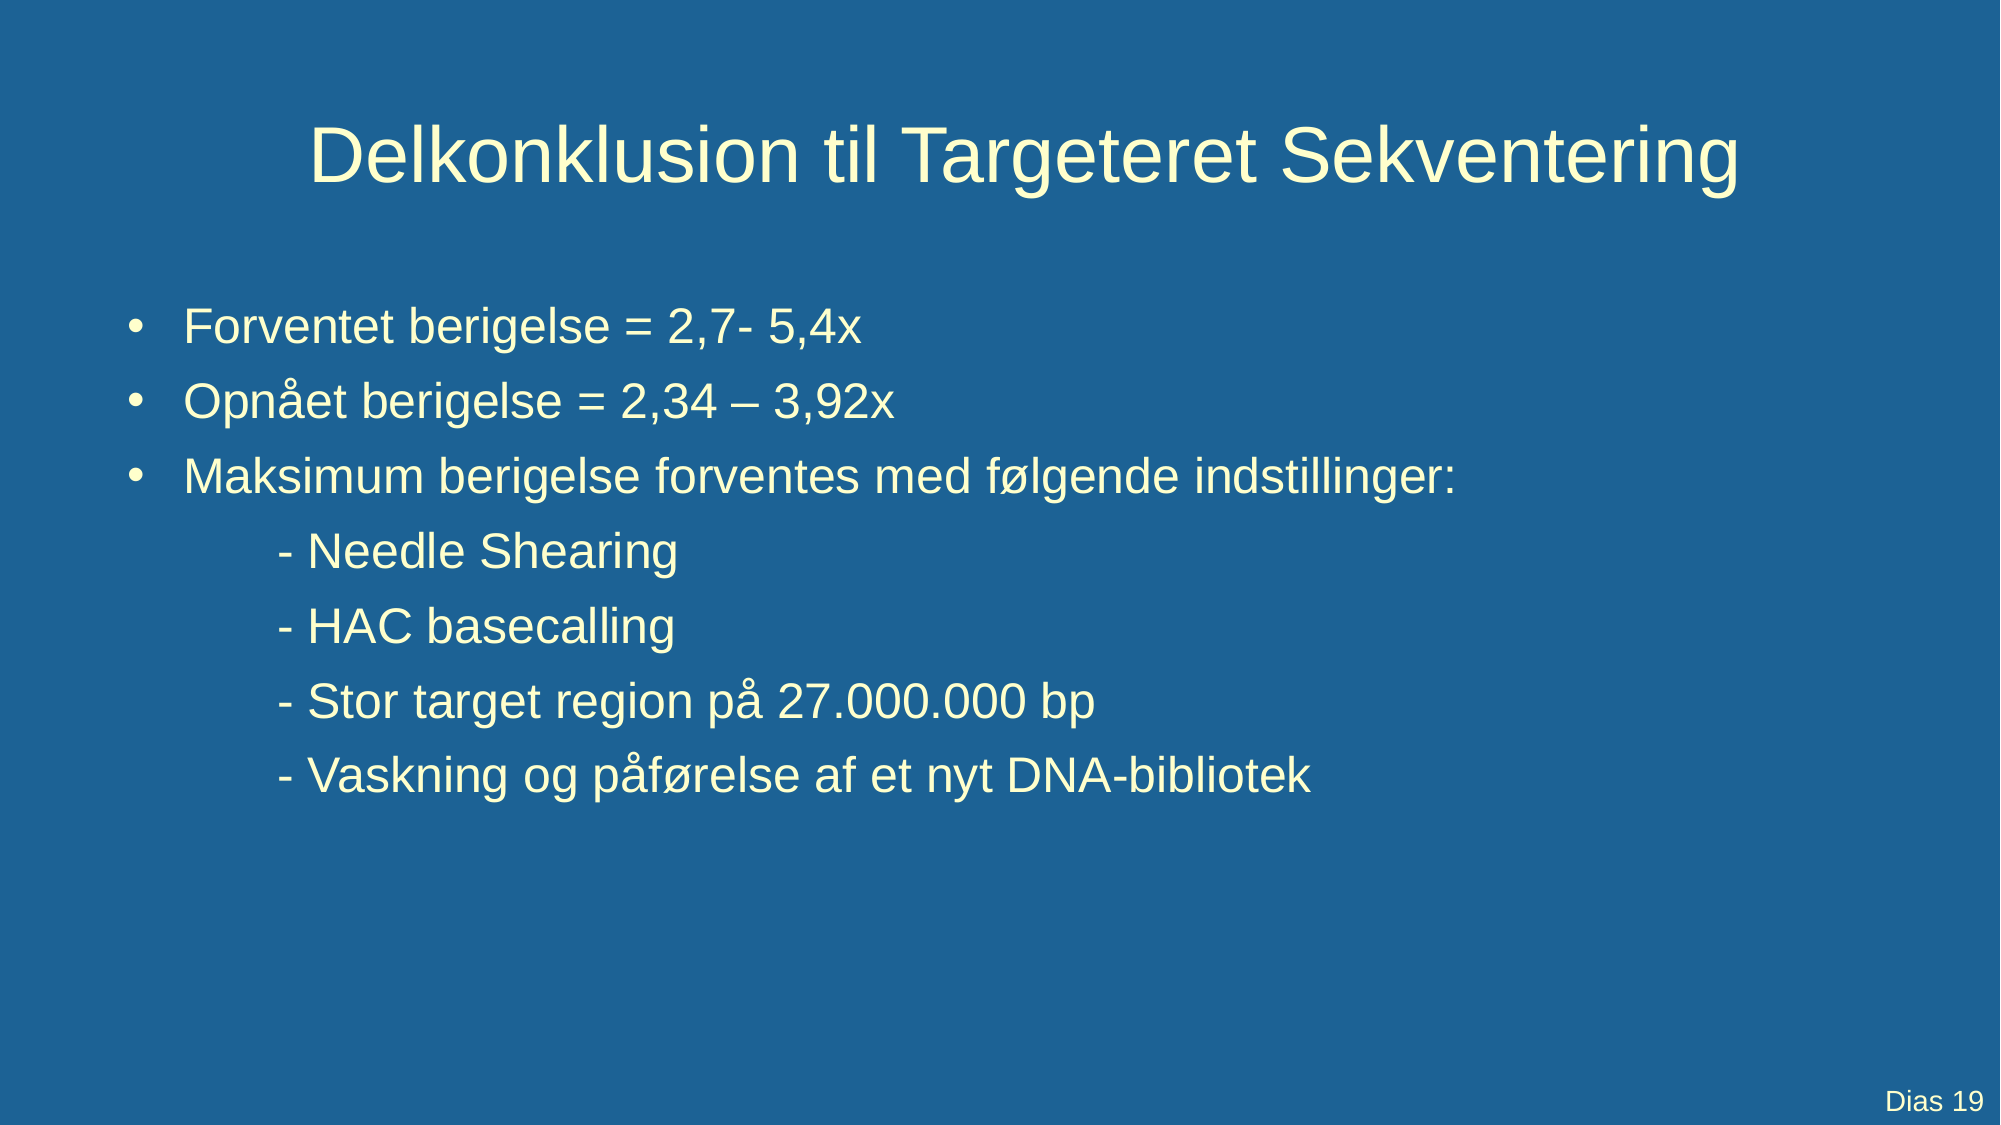

# Delkonklusion til Targeteret Sekventering
Forventet berigelse = 2,7- 5,4x
Opnået berigelse = 2,34 – 3,92x
Maksimum berigelse forventes med følgende indstillinger:
	- Needle Shearing
	- HAC basecalling
	- Stor target region på 27.000.000 bp
	- Vaskning og påførelse af et nyt DNA-bibliotek
Dias 19